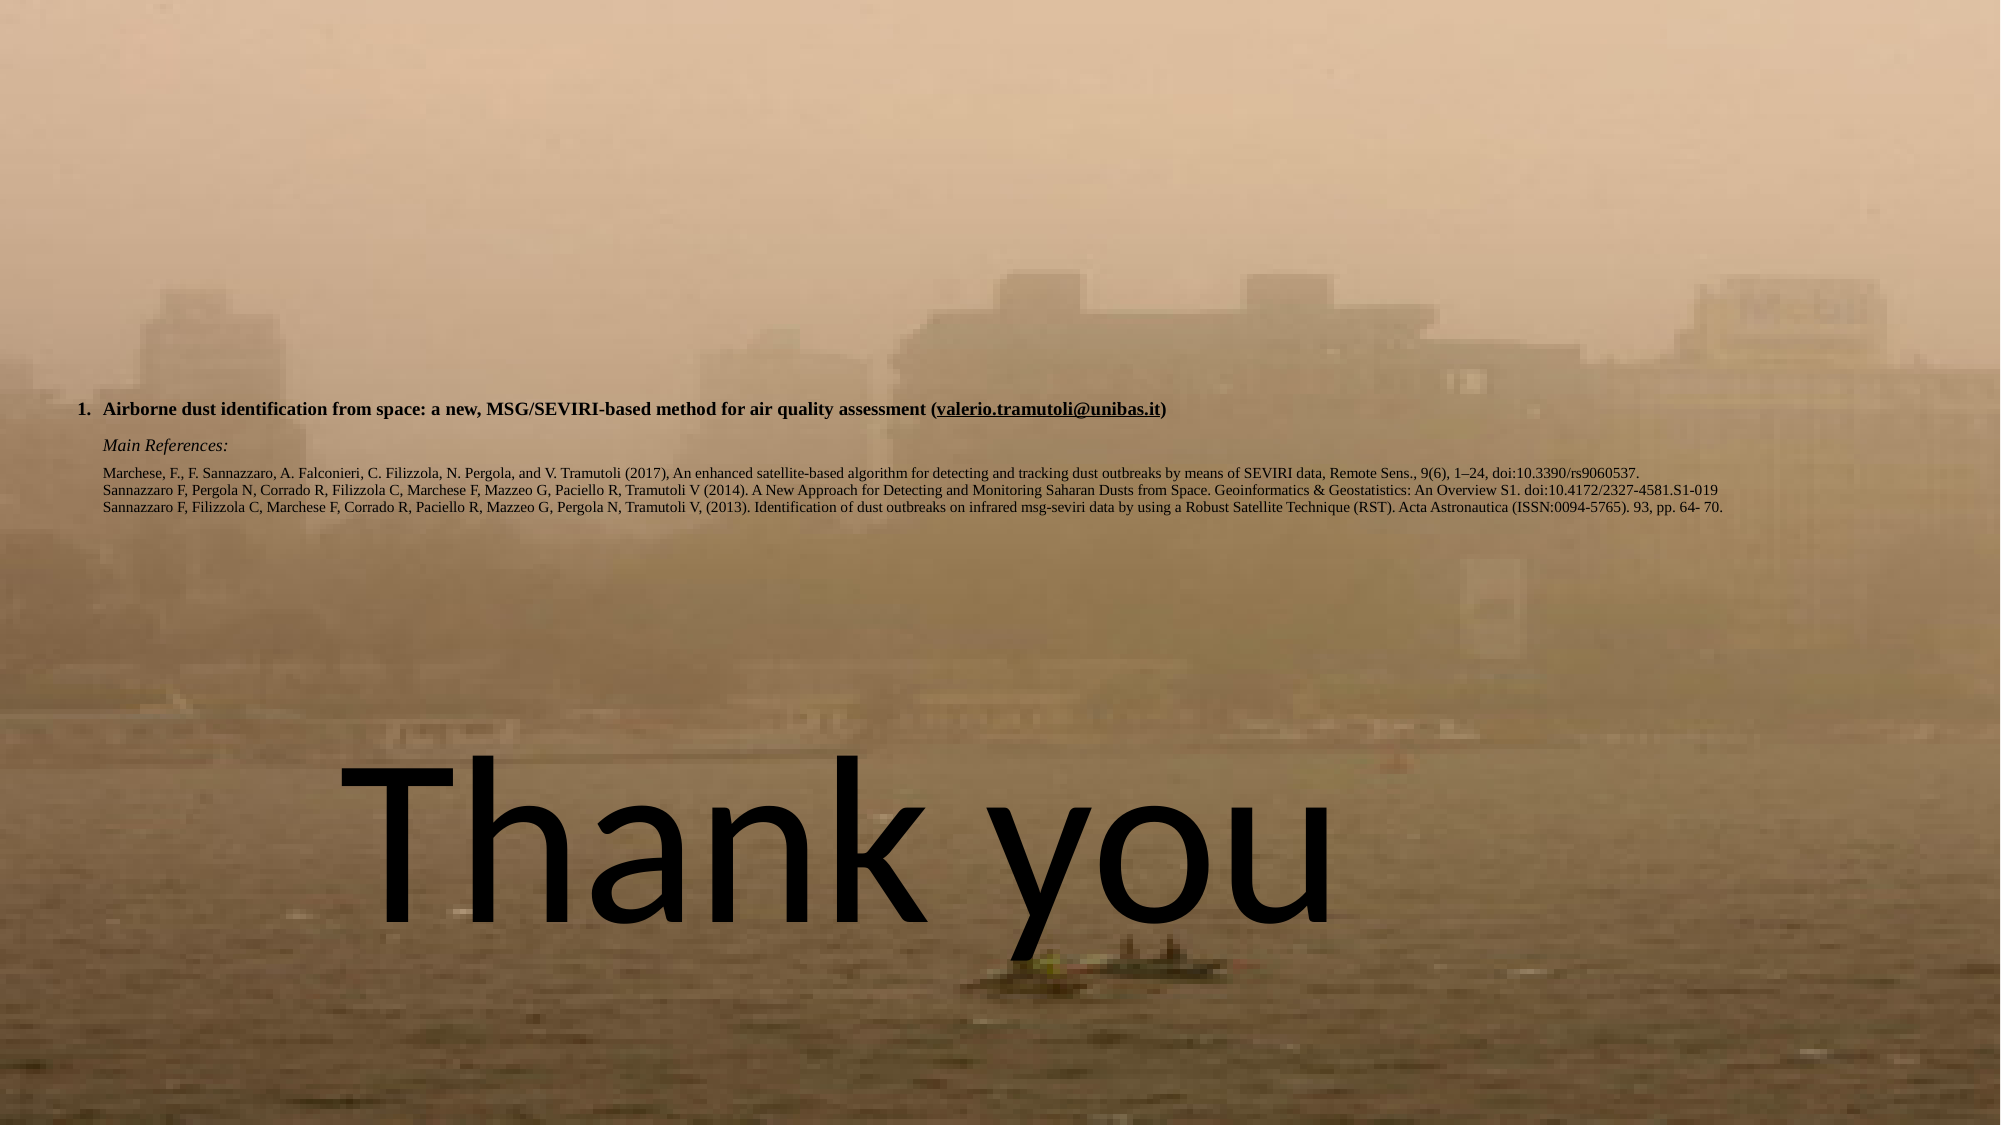

# Airborne dust identification from space: a new, MSG/SEVIRI-based method for air quality assessment (valerio.tramutoli@unibas.it) Main References: Marchese, F., F. Sannazzaro, A. Falconieri, C. Filizzola, N. Pergola, and V. Tramutoli (2017), An enhanced satellite-based algorithm for detecting and tracking dust outbreaks by means of SEVIRI data, Remote Sens., 9(6), 1–24, doi:10.3390/rs9060537. Sannazzaro F, Pergola N, Corrado R, Filizzola C, Marchese F, Mazzeo G, Paciello R, Tramutoli V (2014). A New Approach for Detecting and Monitoring Saharan Dusts from Space. Geoinformatics & Geostatistics: An Overview S1. doi:10.4172/2327-4581.S1-019 Sannazzaro F, Filizzola C, Marchese F, Corrado R, Paciello R, Mazzeo G, Pergola N, Tramutoli V, (2013). Identification of dust outbreaks on infrared msg-seviri data by using a Robust Satellite Technique (RST). Acta Astronautica (ISSN:0094-5765). 93, pp. 64- 70.
Thank you